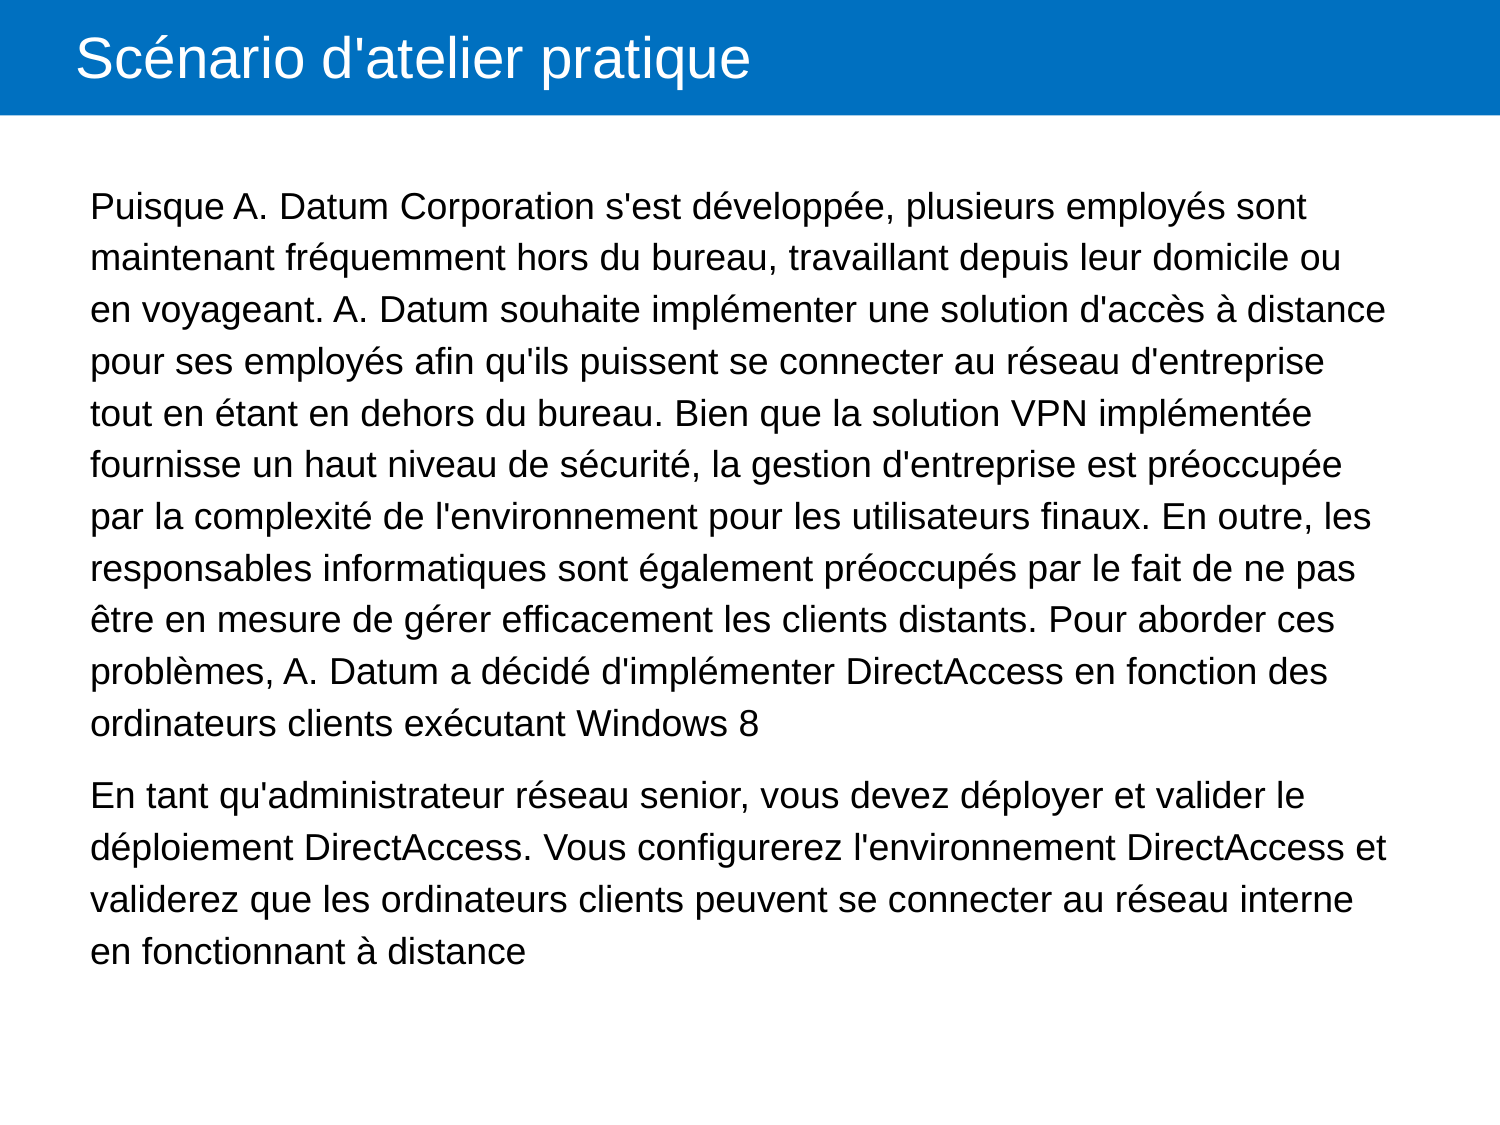

# Scénario d'atelier pratique
Puisque A. Datum Corporation s'est développée, plusieurs employés sont maintenant fréquemment hors du bureau, travaillant depuis leur domicile ou en voyageant. A. Datum souhaite implémenter une solution d'accès à distance pour ses employés afin qu'ils puissent se connecter au réseau d'entreprise tout en étant en dehors du bureau. Bien que la solution VPN implémentée fournisse un haut niveau de sécurité, la gestion d'entreprise est préoccupée par la complexité de l'environnement pour les utilisateurs finaux. En outre, les responsables informatiques sont également préoccupés par le fait de ne pas être en mesure de gérer efficacement les clients distants. Pour aborder ces problèmes, A. Datum a décidé d'implémenter DirectAccess en fonction des ordinateurs clients exécutant Windows 8
En tant qu'administrateur réseau senior, vous devez déployer et valider le déploiement DirectAccess. Vous configurerez l'environnement DirectAccess et validerez que les ordinateurs clients peuvent se connecter au réseau interne en fonctionnant à distance